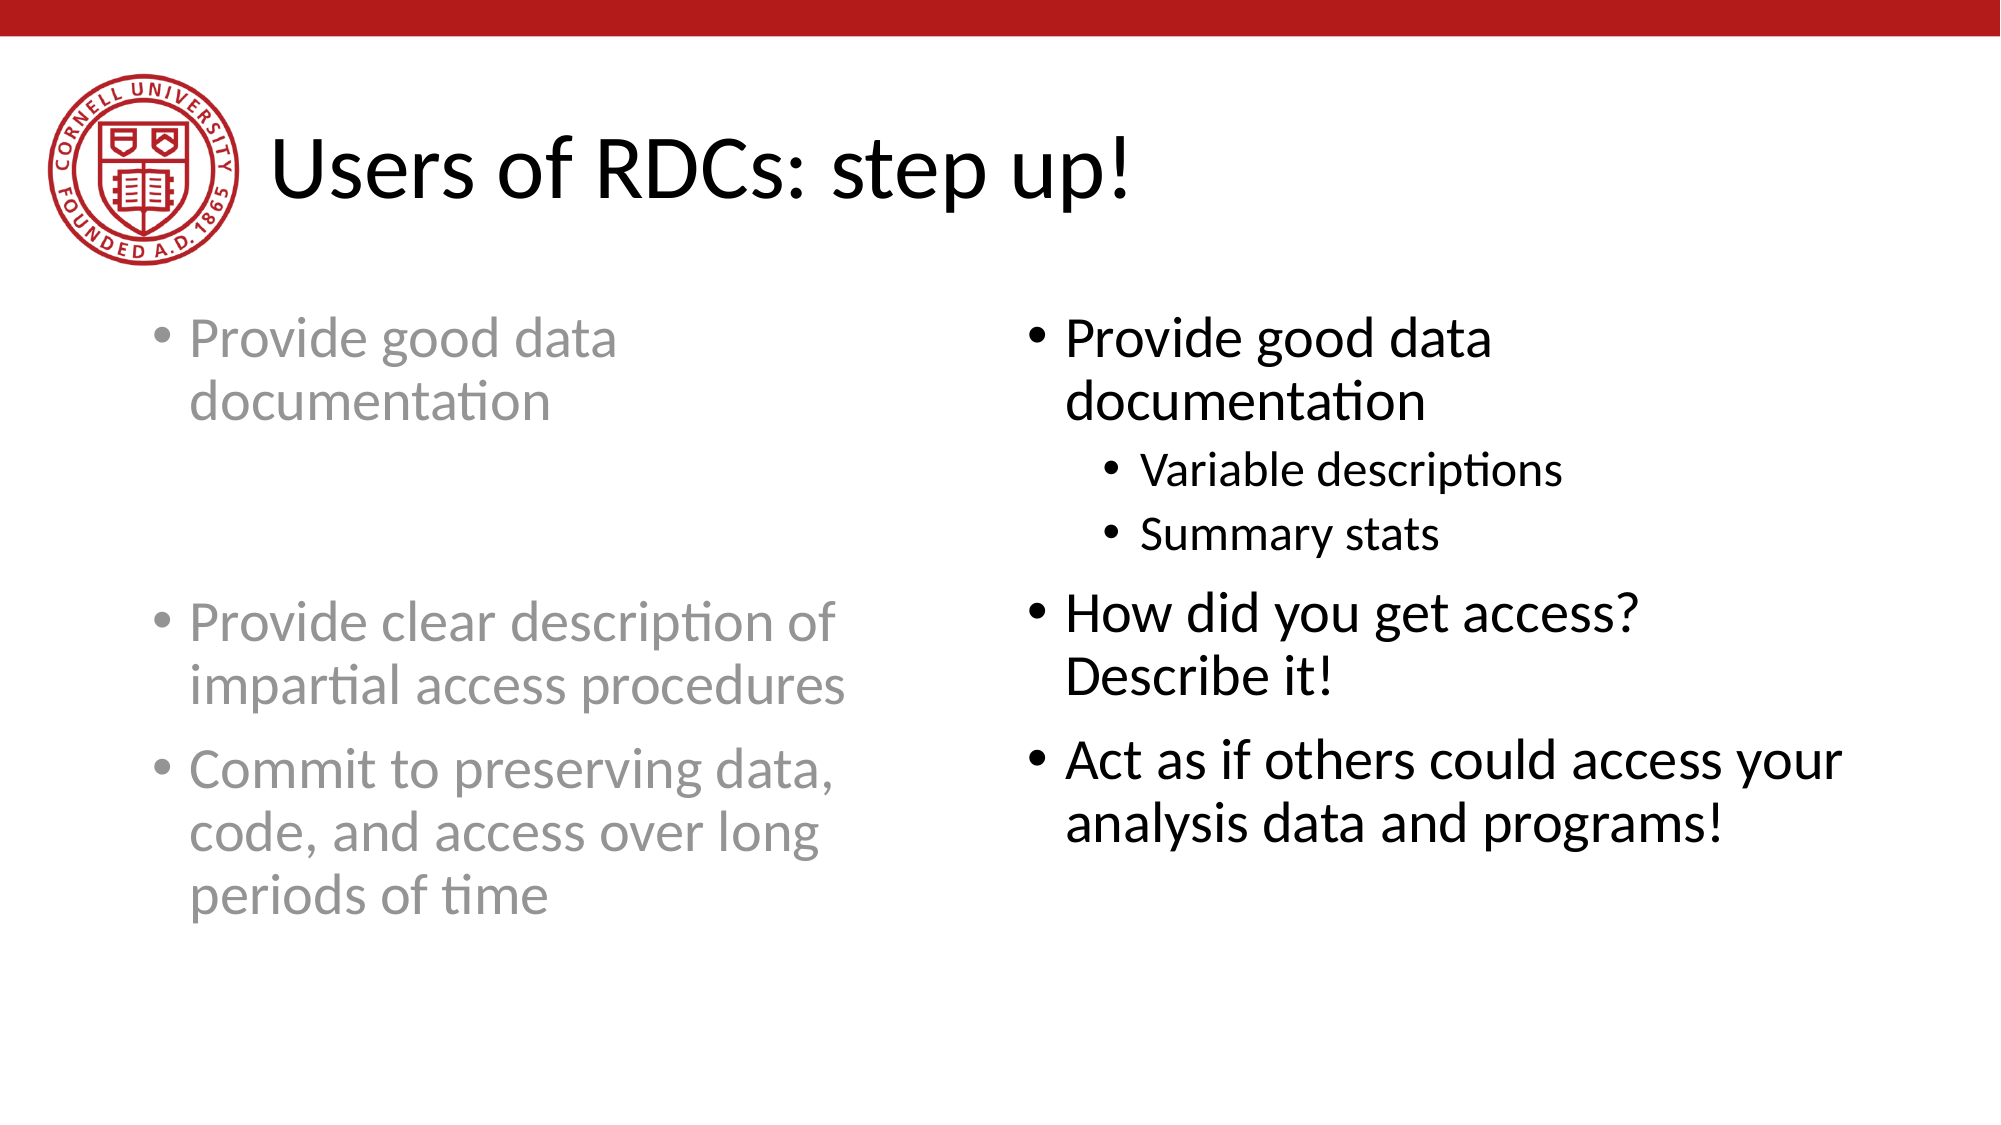

# Users of RDCs: step up!
Provide good data documentation

Provide clear description of impartial access procedures
Commit to preserving data, code, and access over long periods of time

Provide good data documentation
Variable descriptions
Summary stats
How did you get access? Describe it!
Act as if others could access your analysis data and programs!